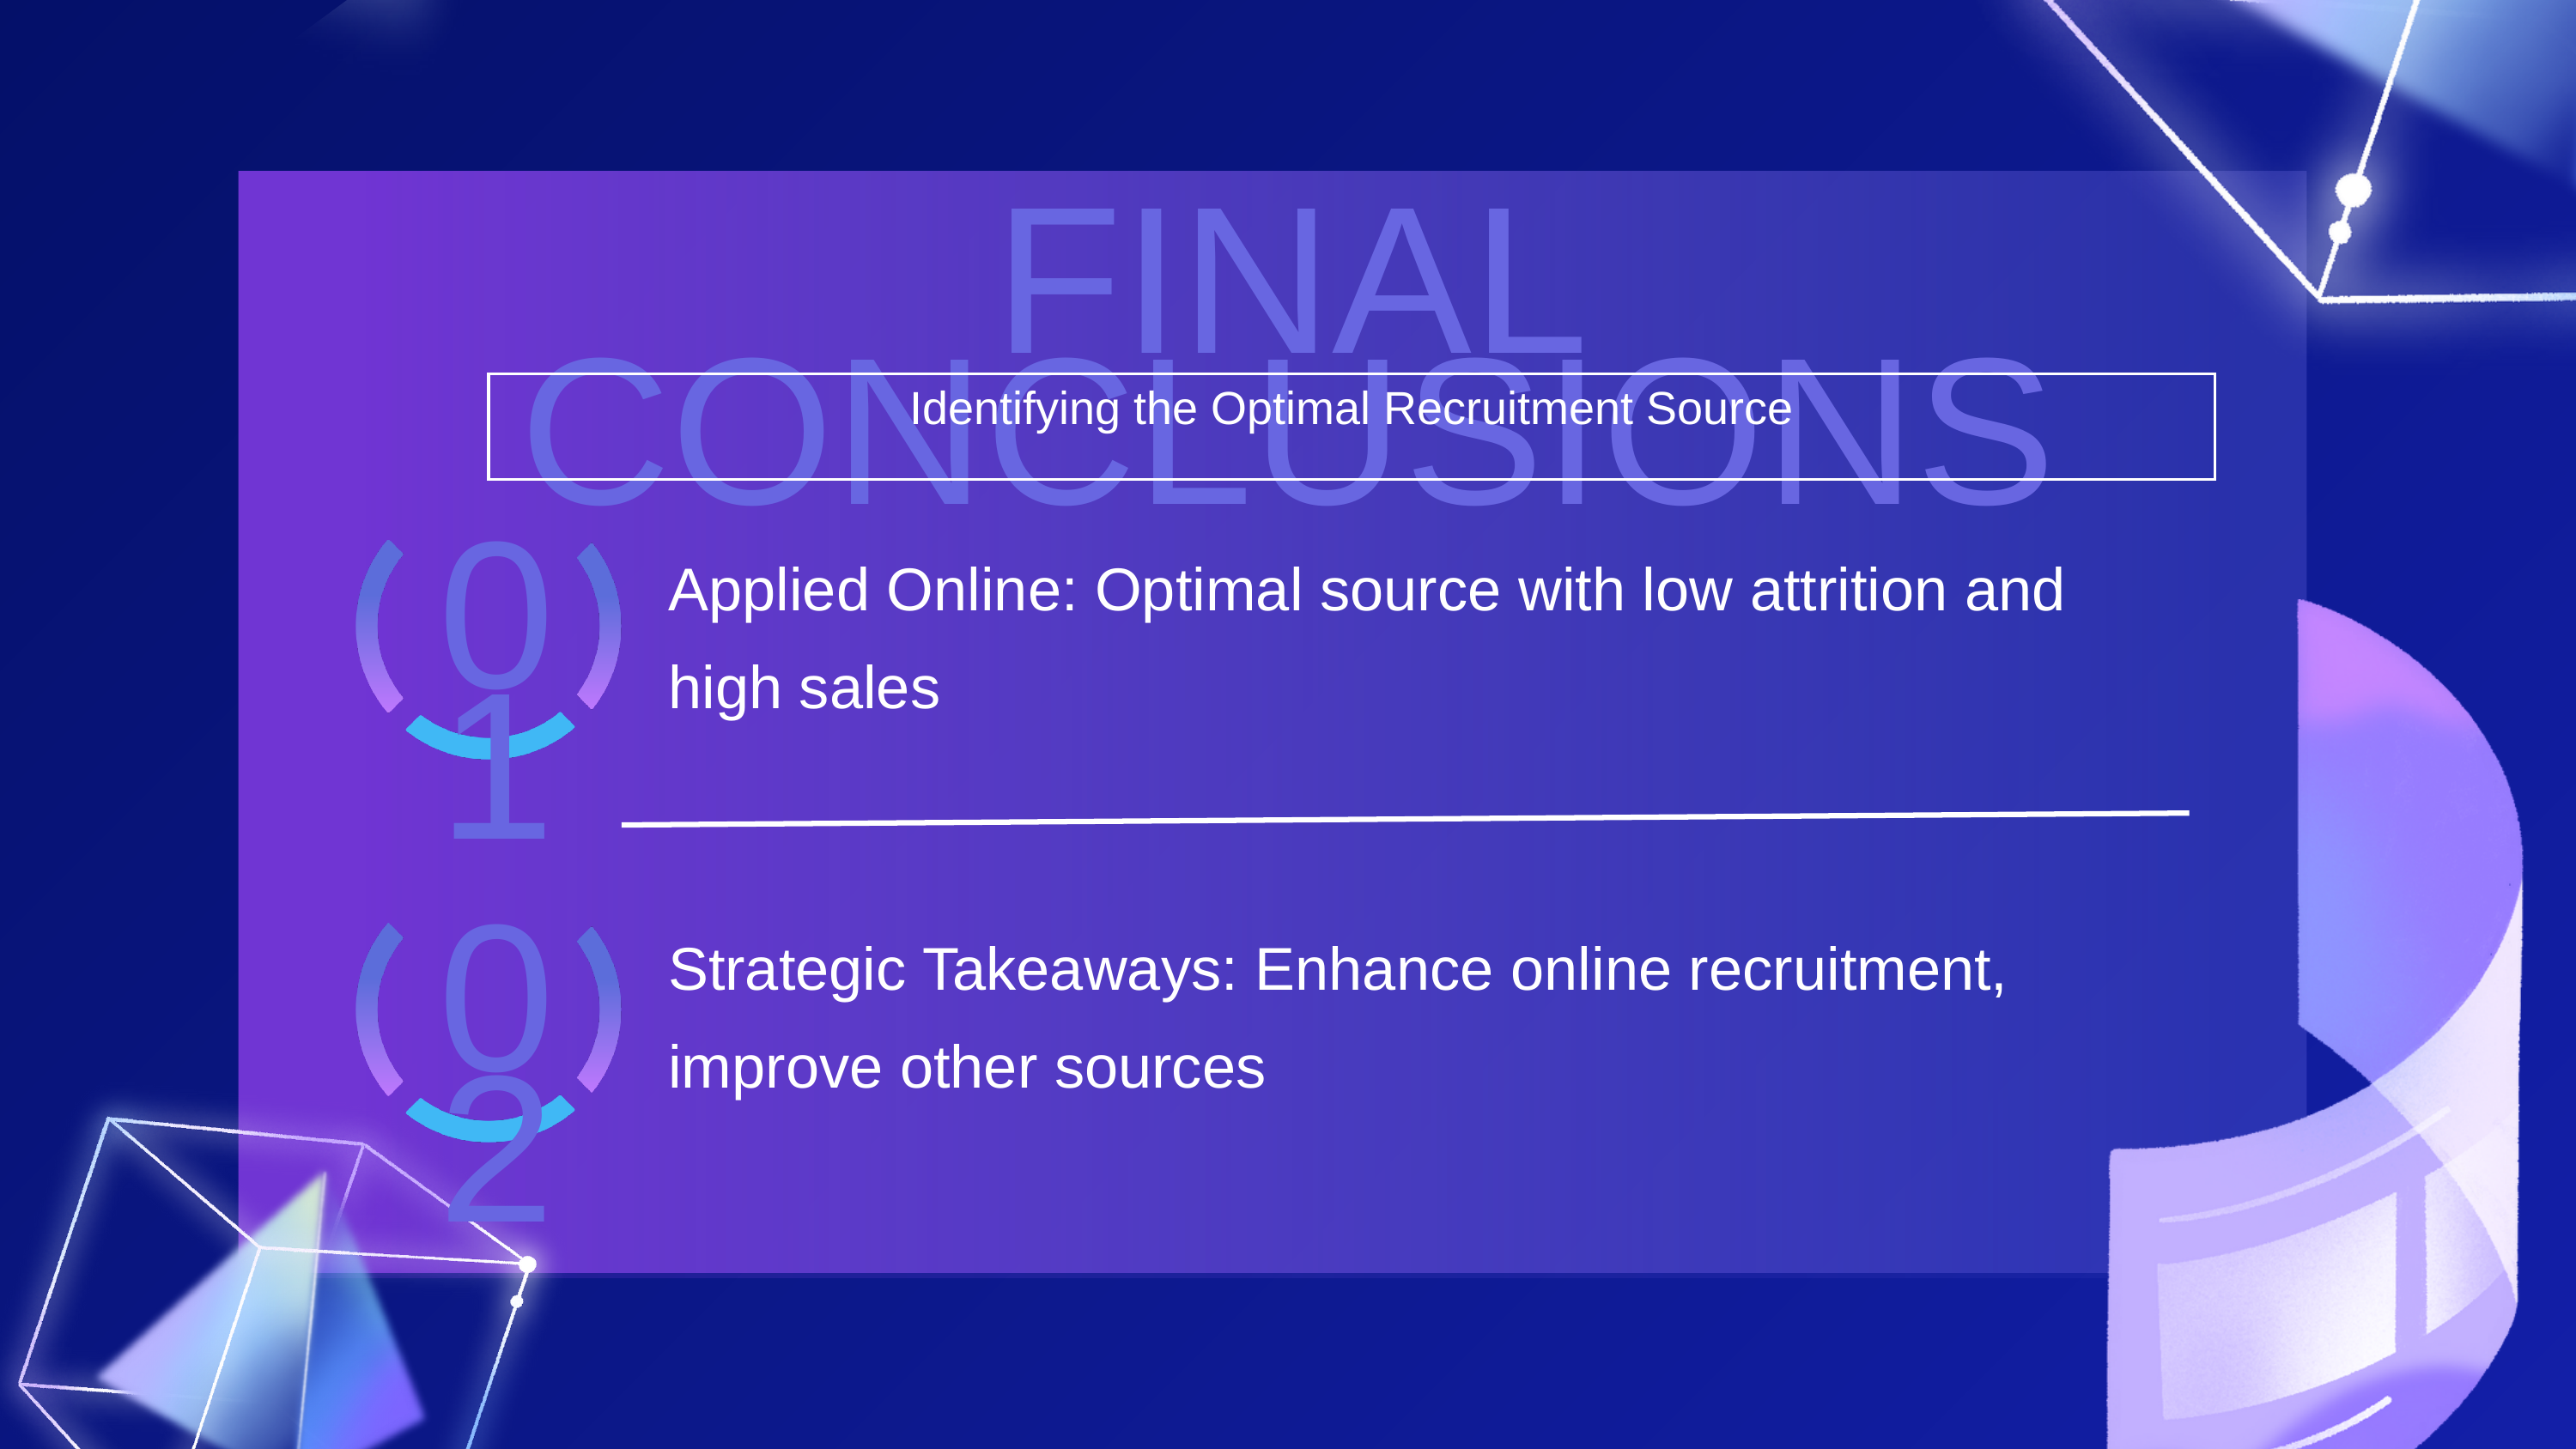

FINAL CONCLUSIONS

Identifying the Optimal Recruitment Source
Applied Online: Optimal source with low attrition and high sales

01

Strategic Takeaways: Enhance online recruitment, improve other sources

02